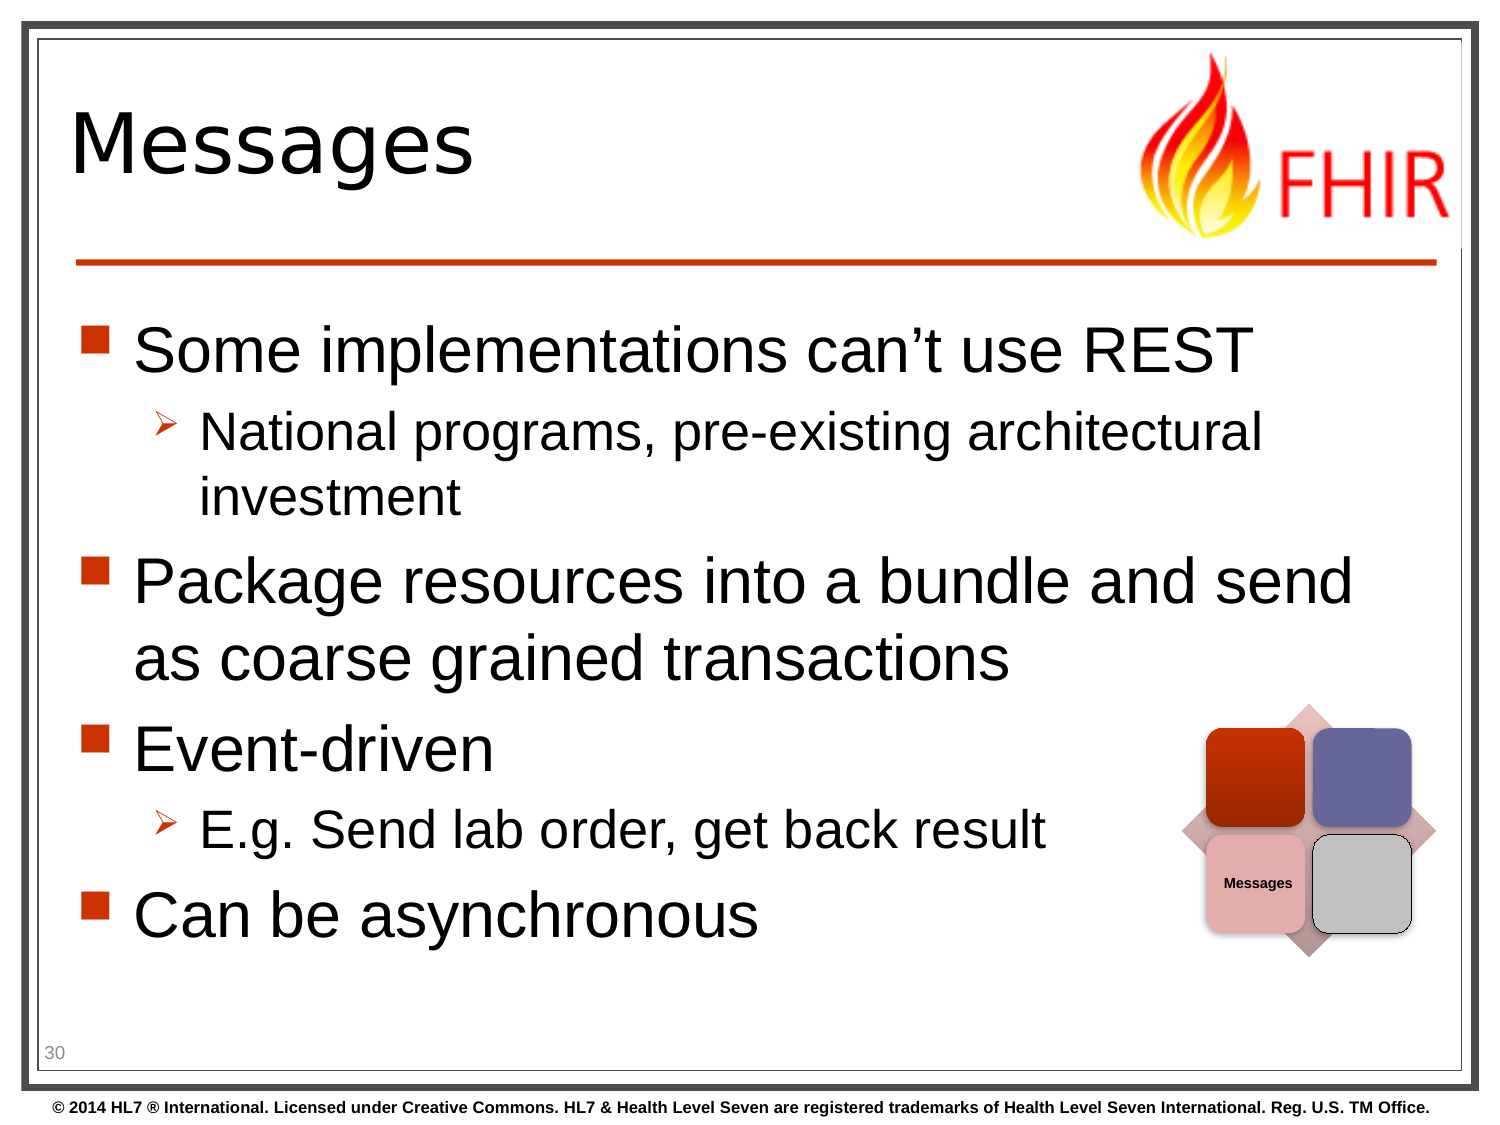

# Messages
Some implementations can’t use REST
National programs, pre-existing architectural investment
Package resources into a bundle and send as coarse grained transactions
Event-driven
E.g. Send lab order, get back result
Can be asynchronous

Messages

30